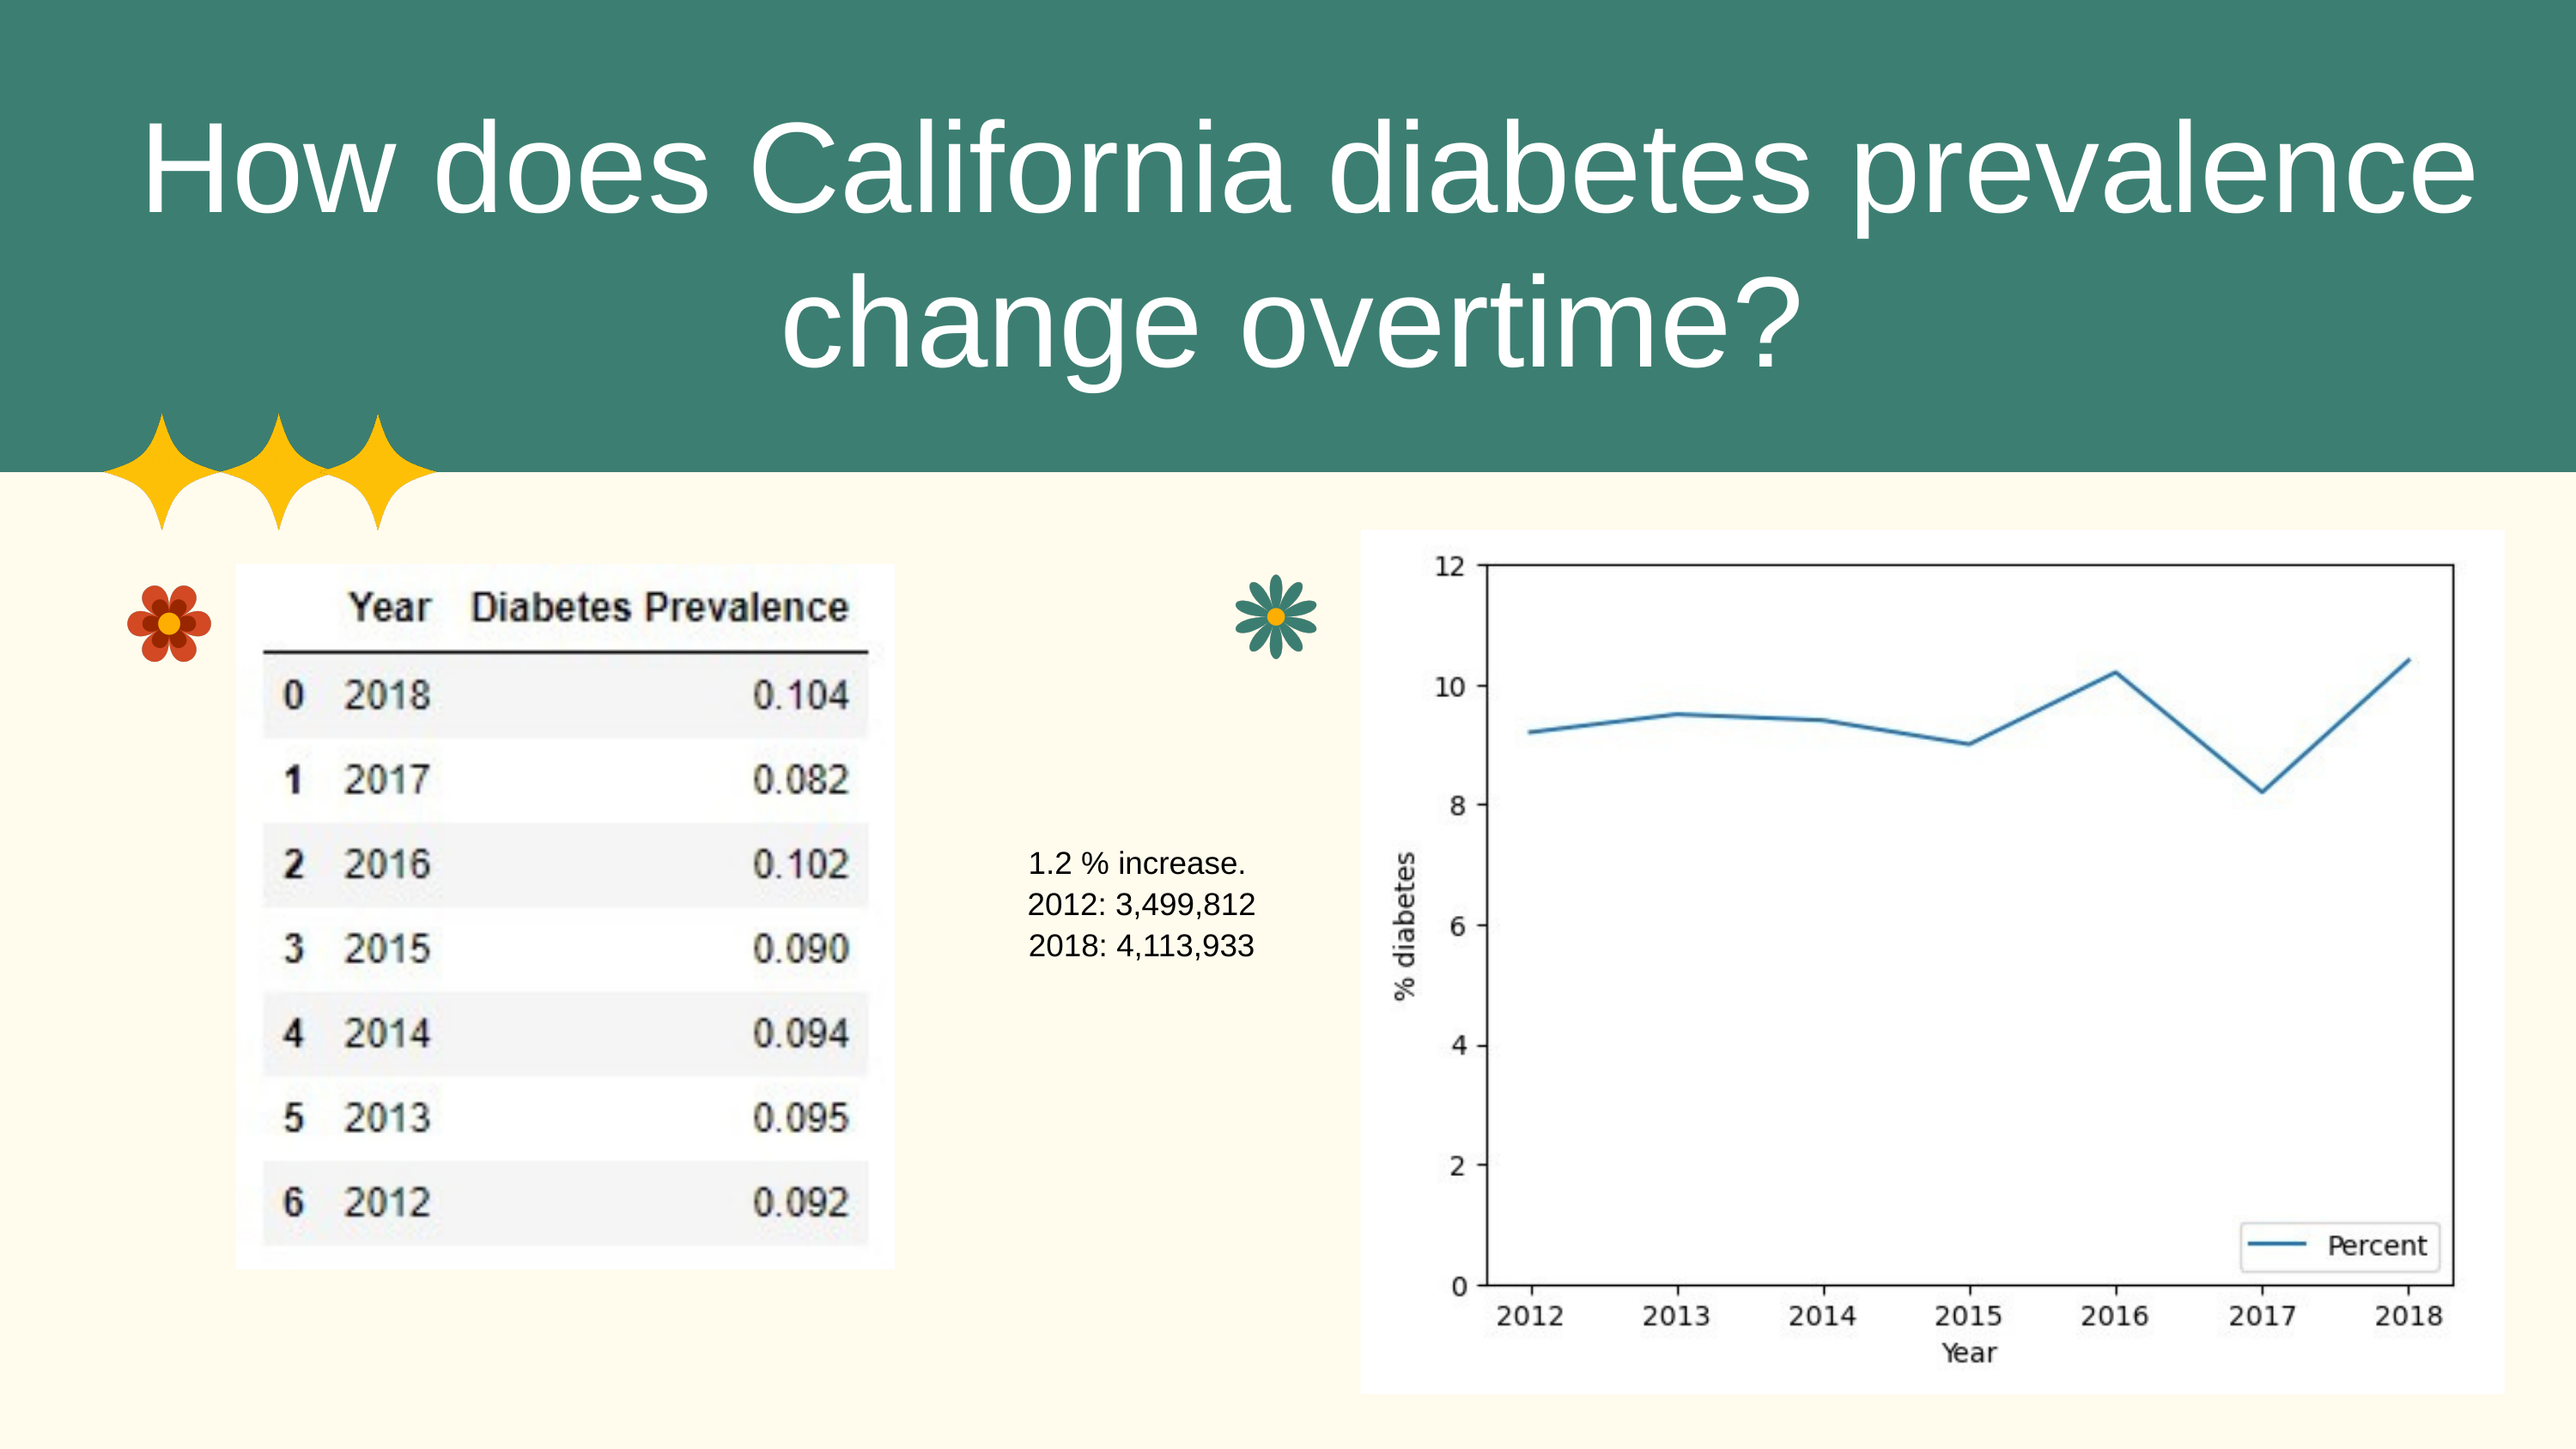

How does California diabetes prevalence change overtime?

1.2 % increase.
2012: 3,499,812
2018: 4,113,933